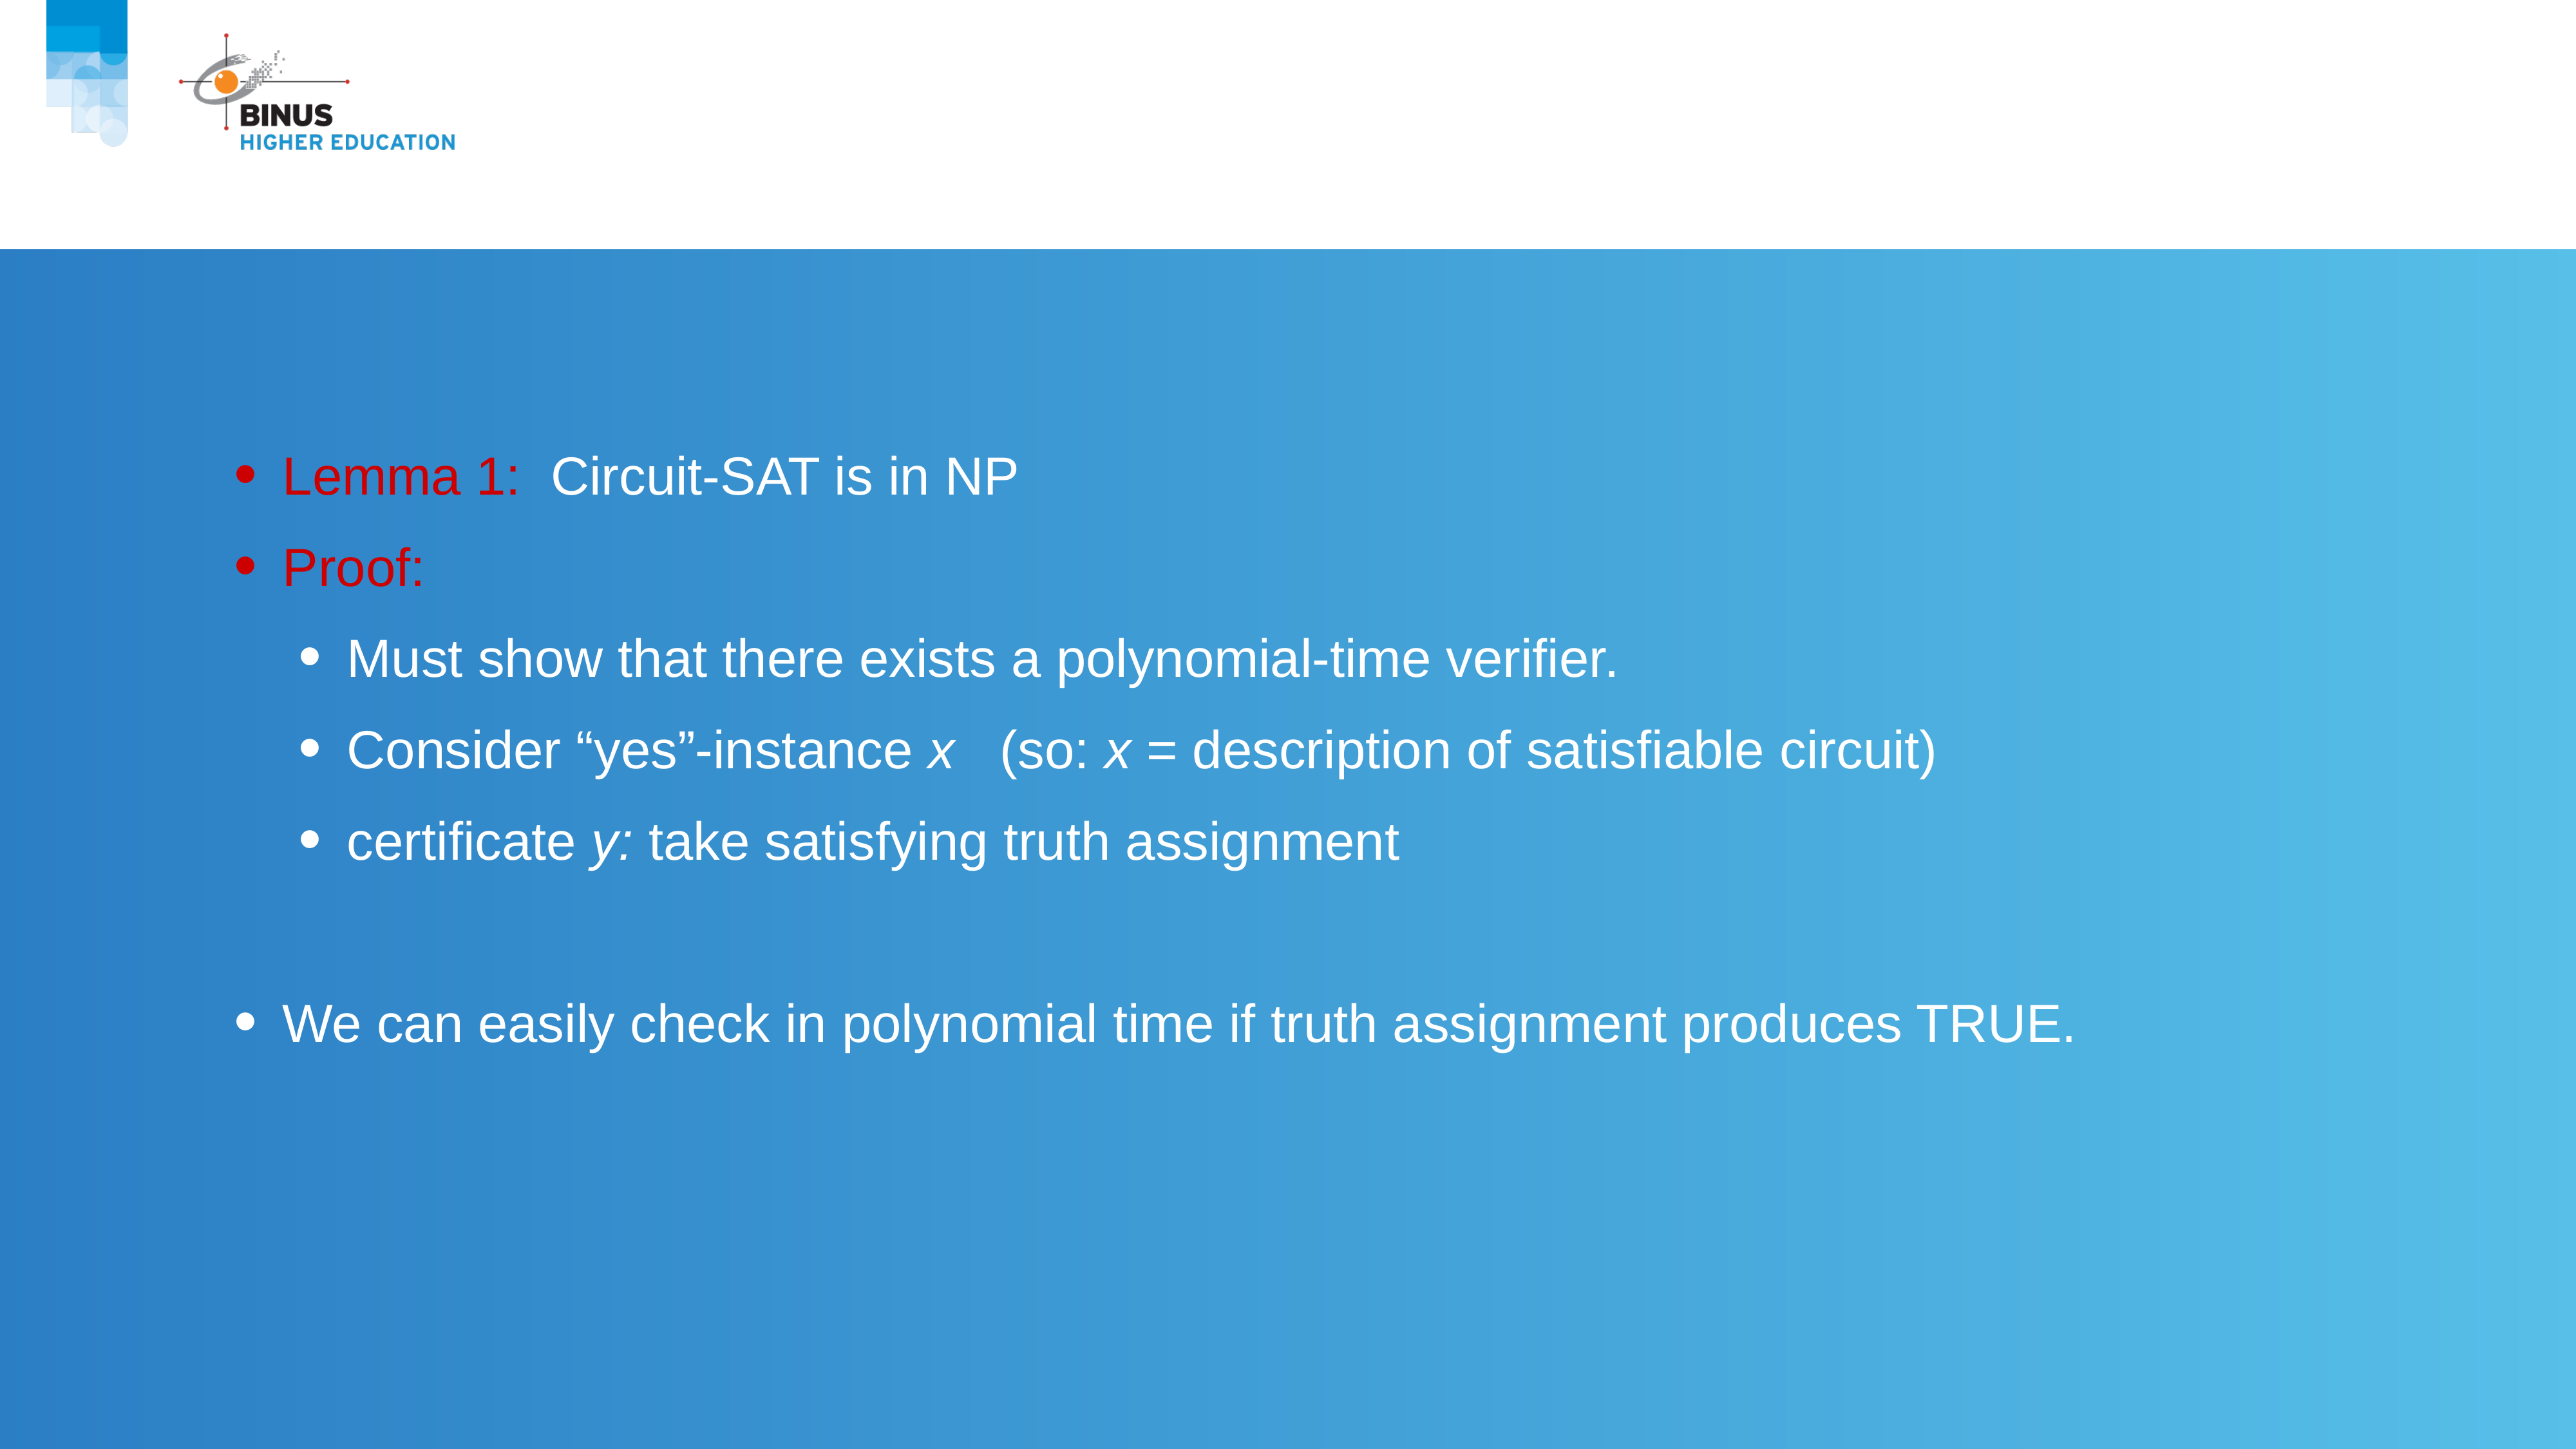

#

Lemma 1:  Circuit-SAT is in NP
Proof:
Must show that there exists a polynomial-time verifier.
Consider “yes”-instance x   (so: x = description of satisfiable circuit)
certificate y: take satisfying truth assignment

We can easily check in polynomial time if truth assignment produces TRUE.